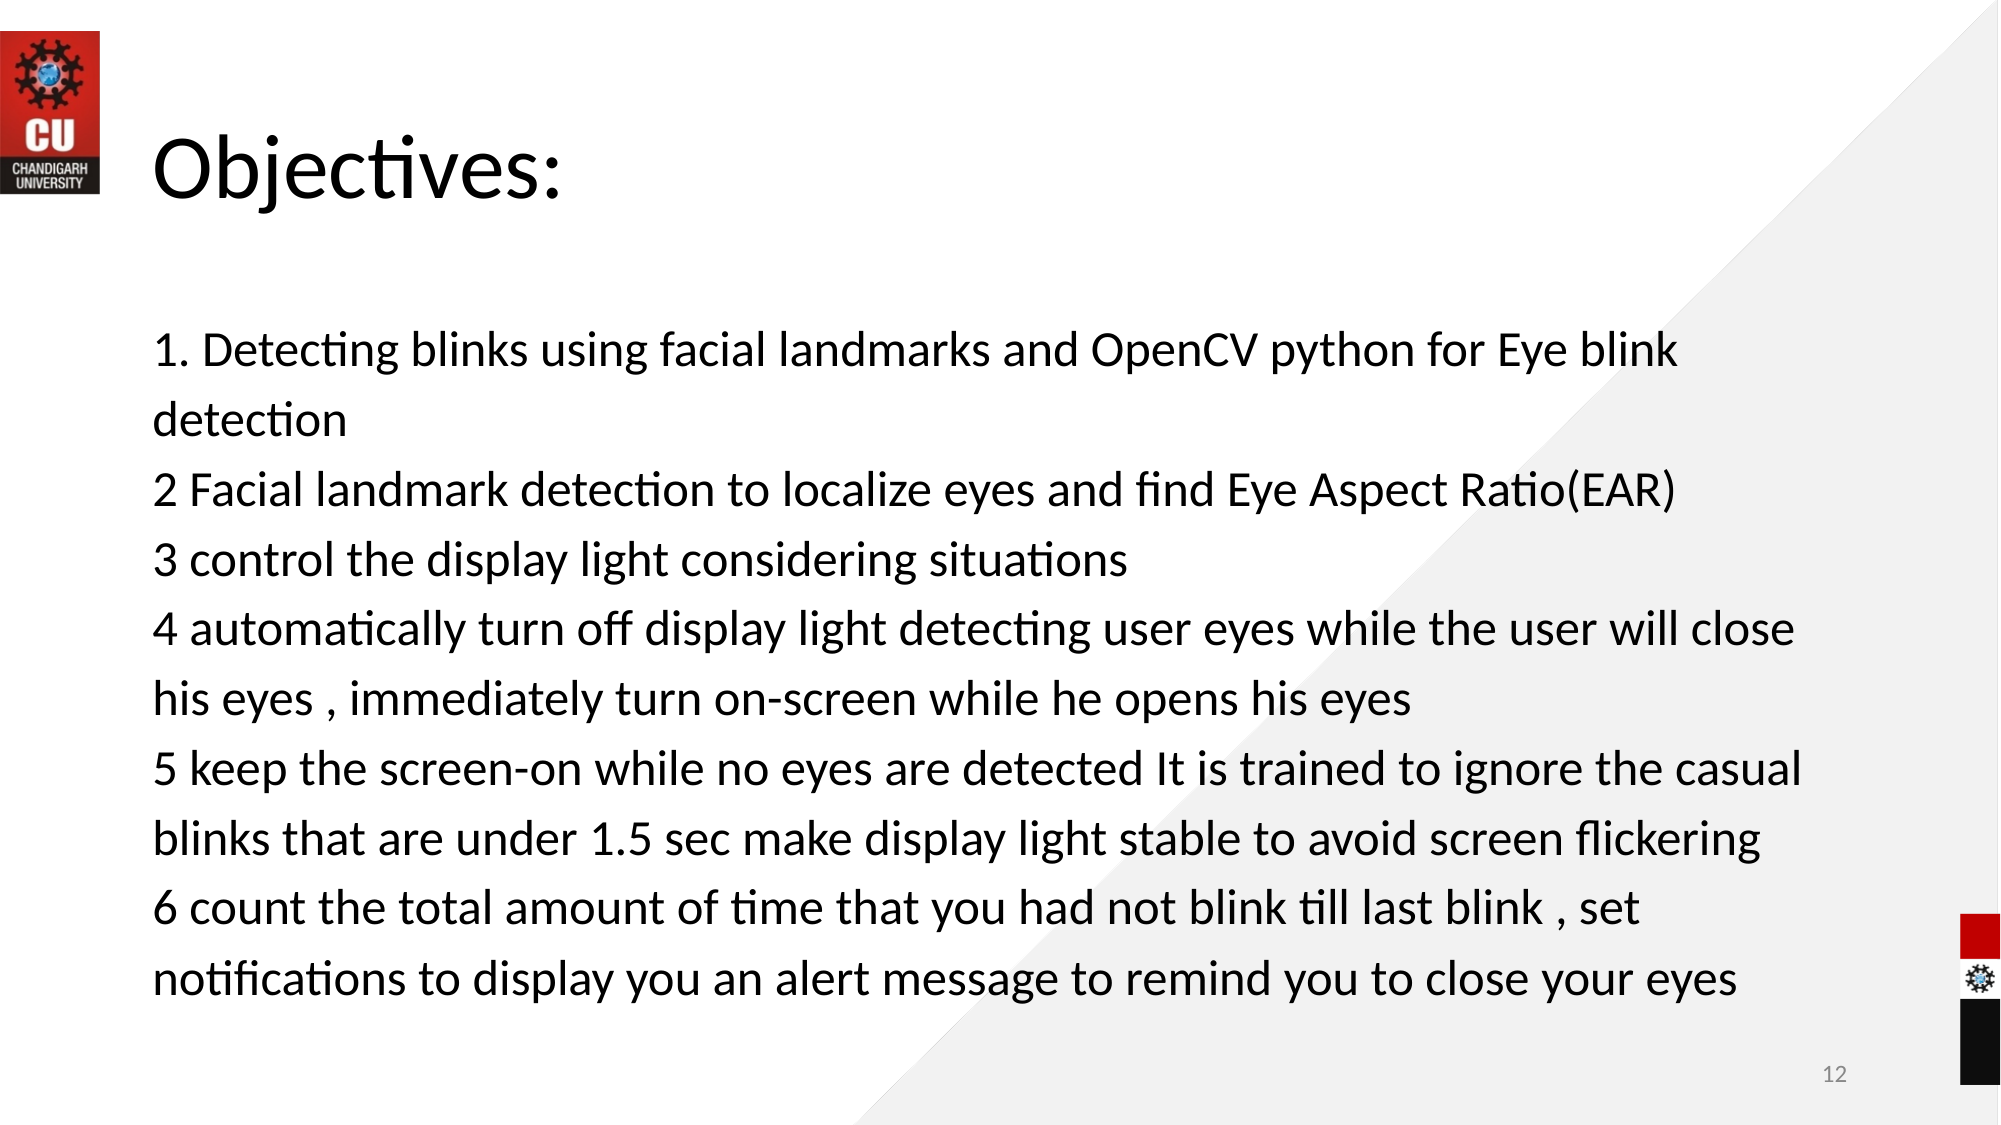

# Objectives:
1. Detecting blinks using facial landmarks and OpenCV python for Eye blink detection
2 Facial landmark detection to localize eyes and find Eye Aspect Ratio(EAR)​
3 control the display light considering situations
4 automatically turn off display light detecting user eyes while the user will close his eyes , immediately turn on-screen while he opens his eyes
5 keep the screen-on while no eyes are detected It is trained to ignore the casual blinks that are under 1.5 sec make display light stable to avoid screen flickering
6 count the total amount of time that you had not blink till last blink , set notifications to display you an alert message to remind you to close your eyes ​
12